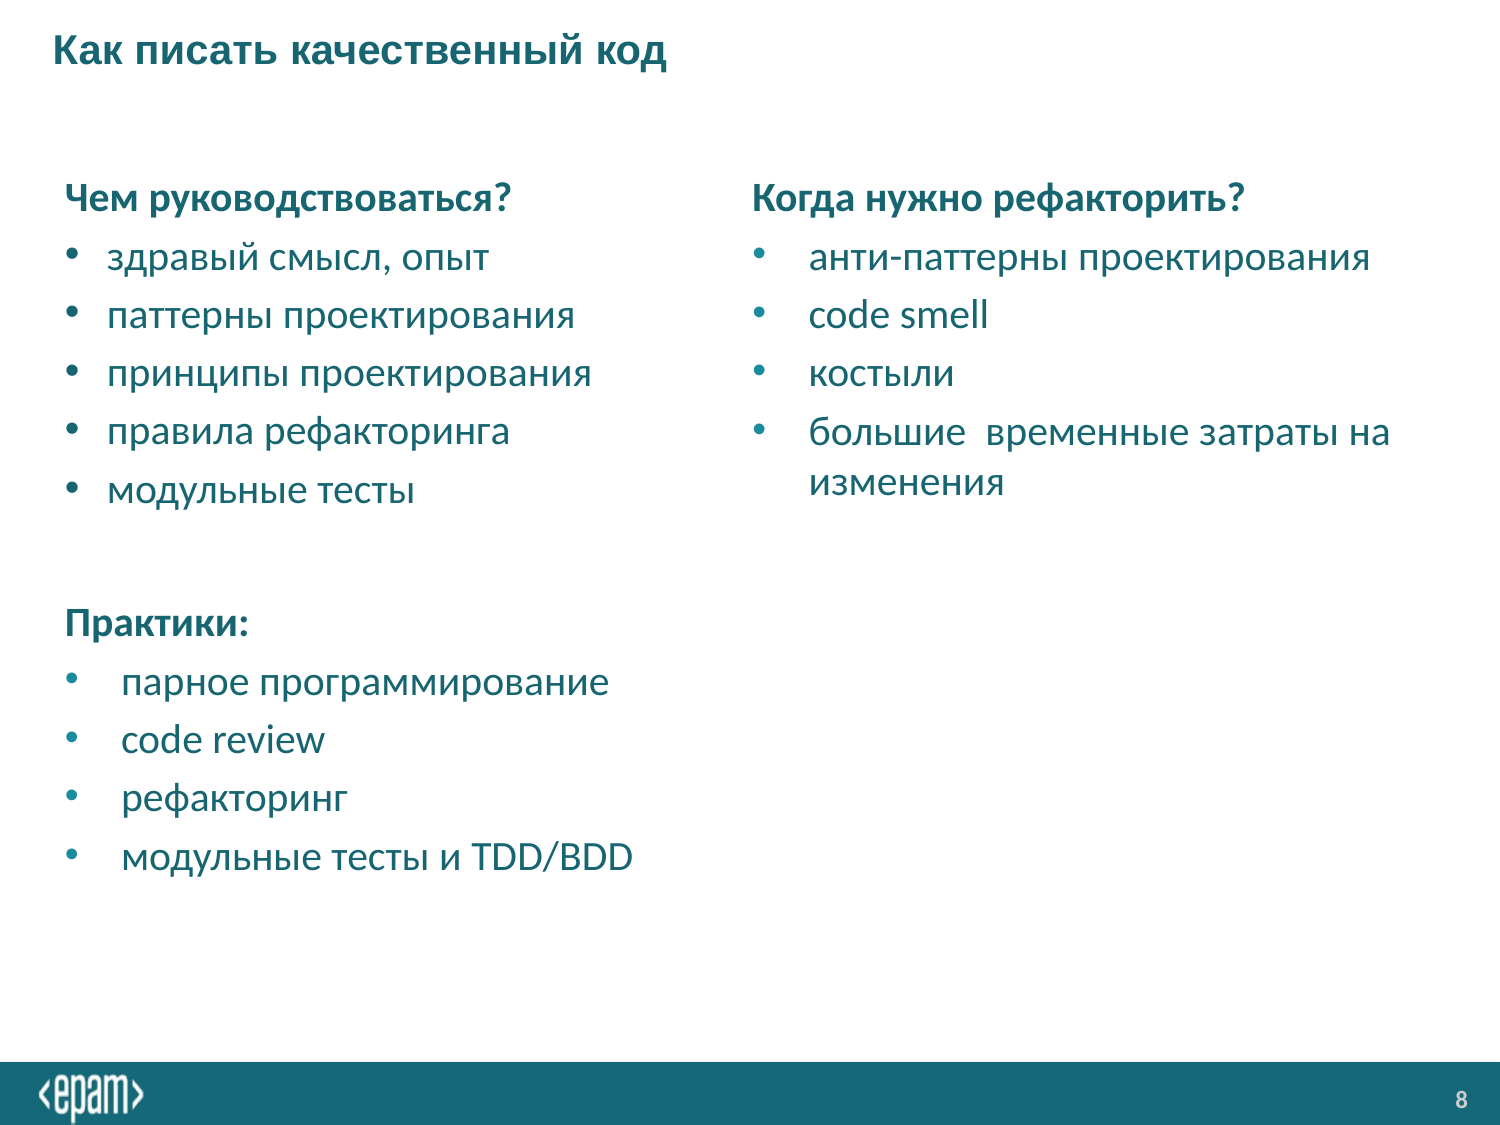

# Как писать качественный код
Чем руководствоваться?
здравый смысл, опыт
паттерны проектирования
принципы проектирования
правила рефакторинга
модульные тесты
Когда нужно рефакторить?
анти-паттерны проектирования
code smell
костыли
большие  временные затраты на изменения
Практики:
парное программирование
code review
рефакторинг
модульные тесты и TDD/BDD